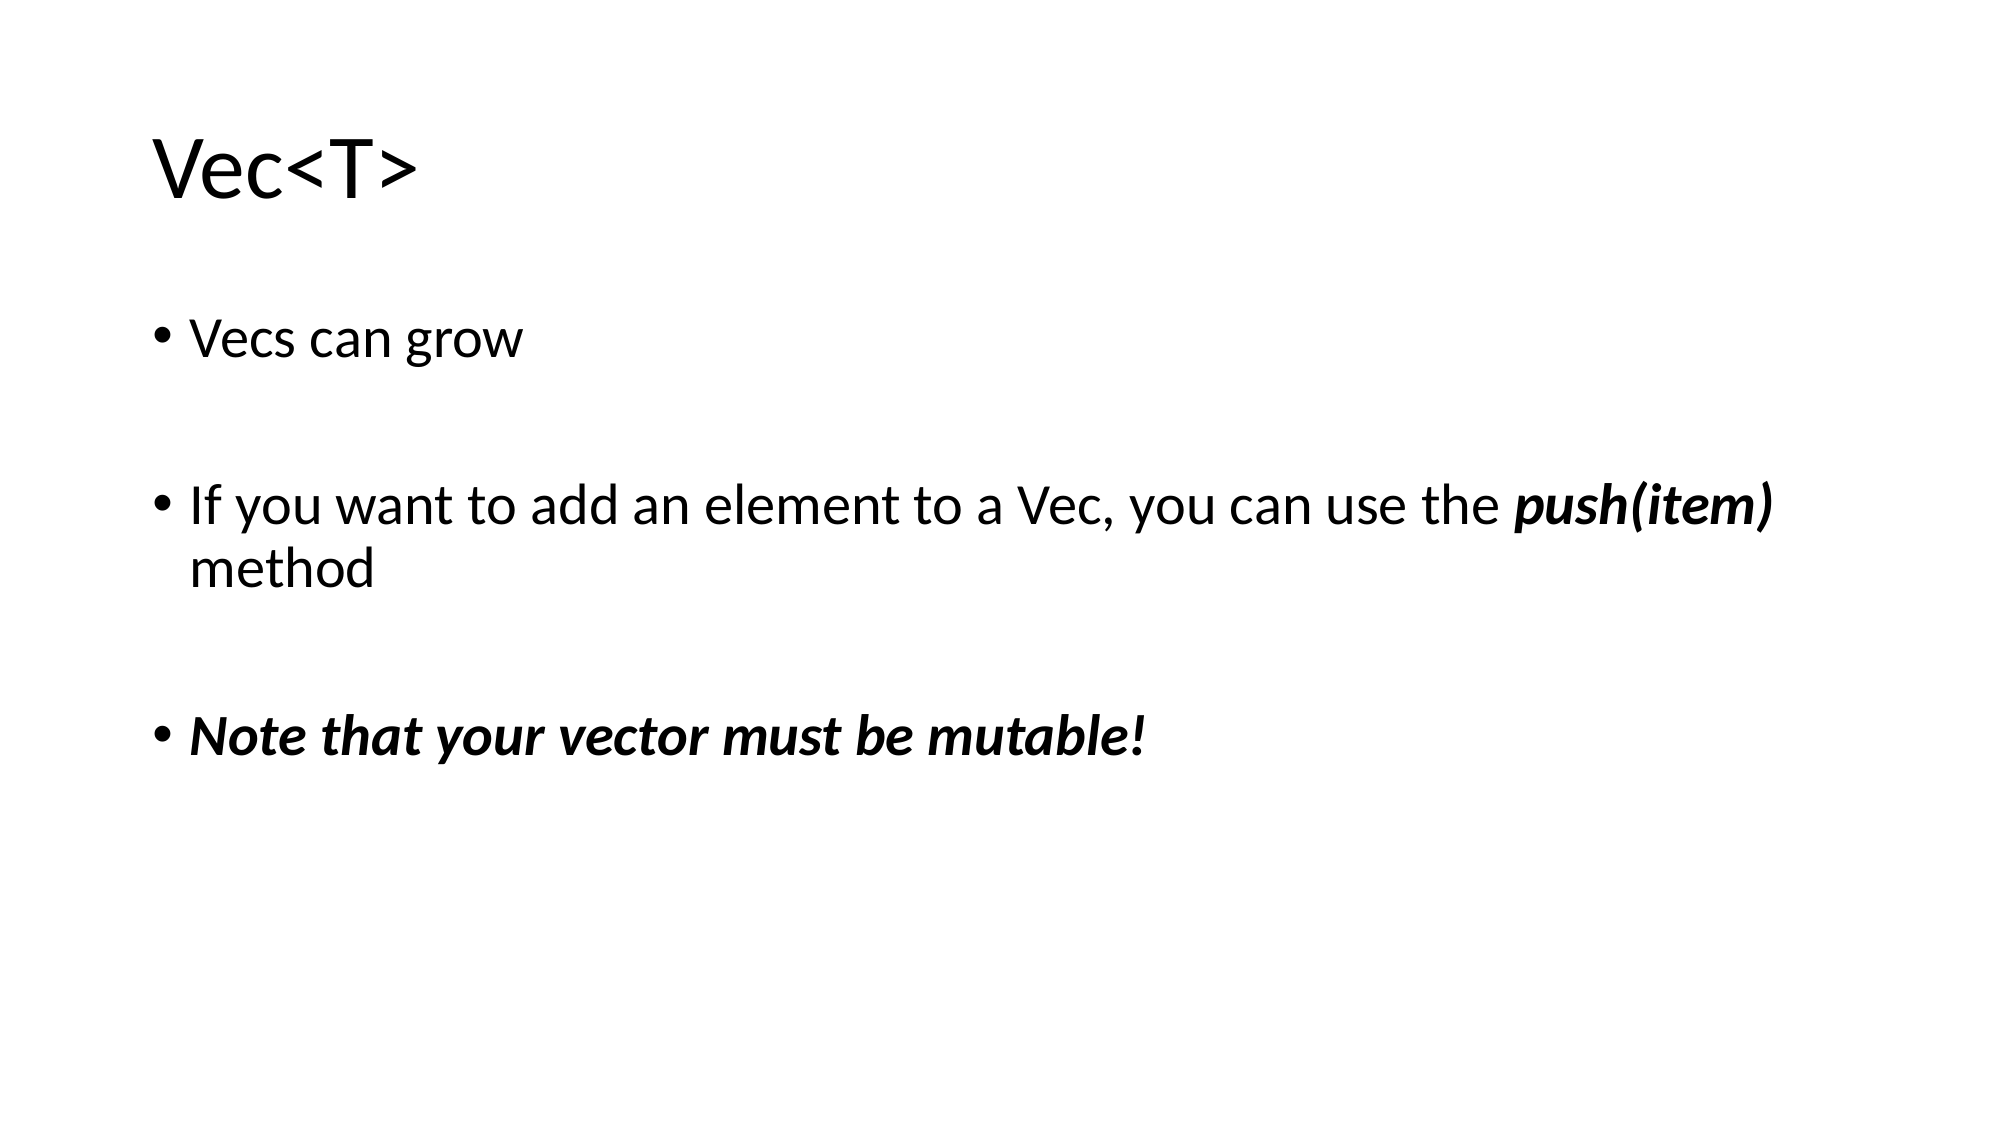

# Vec<T>
Vecs can grow

If you want to add an element to a Vec, you can use the push(item) method

Note that your vector must be mutable!